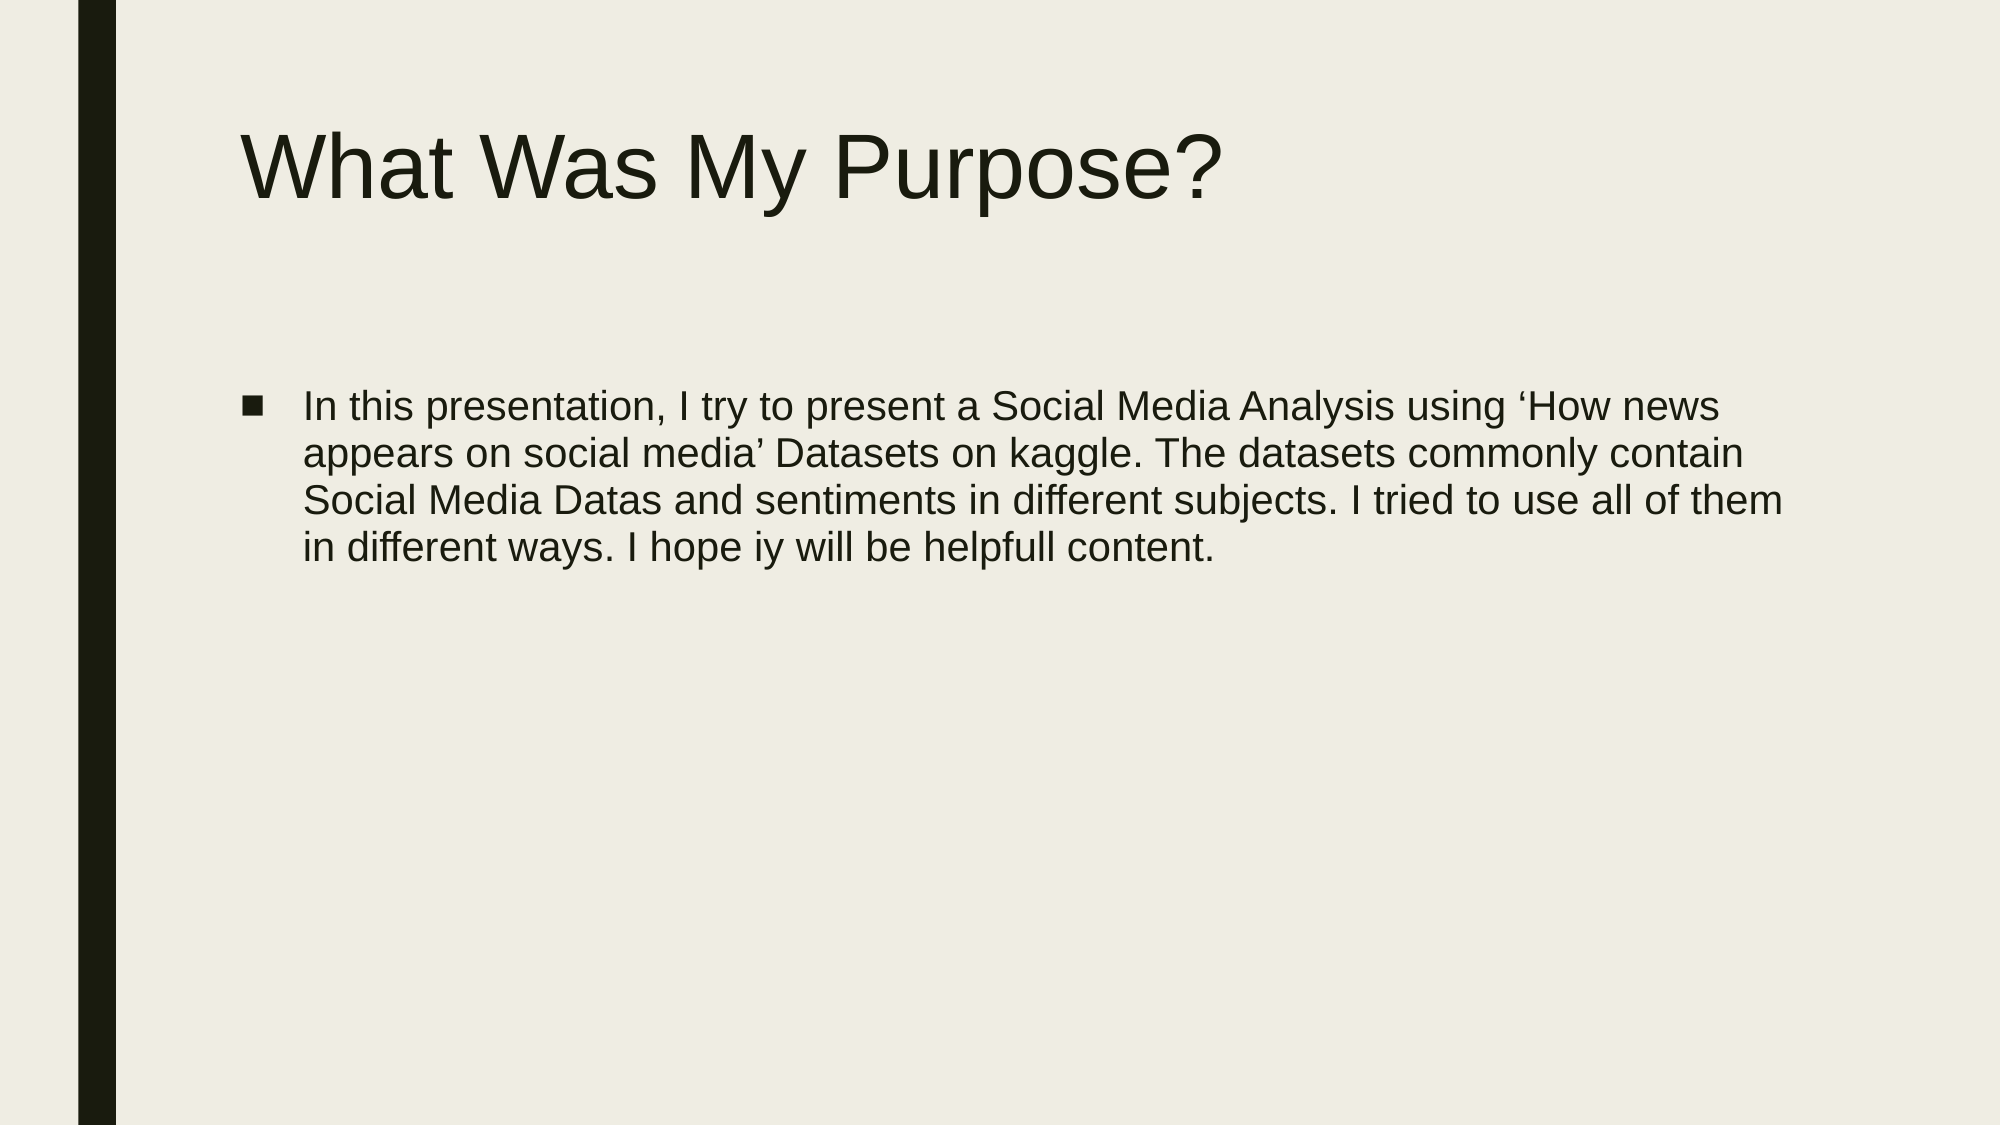

# What Was My Purpose?
In this presentation, I try to present a Social Media Analysis using ‘How news appears on social media’ Datasets on kaggle. The datasets commonly contain Social Media Datas and sentiments in different subjects. I tried to use all of them in different ways. I hope iy will be helpfull content.